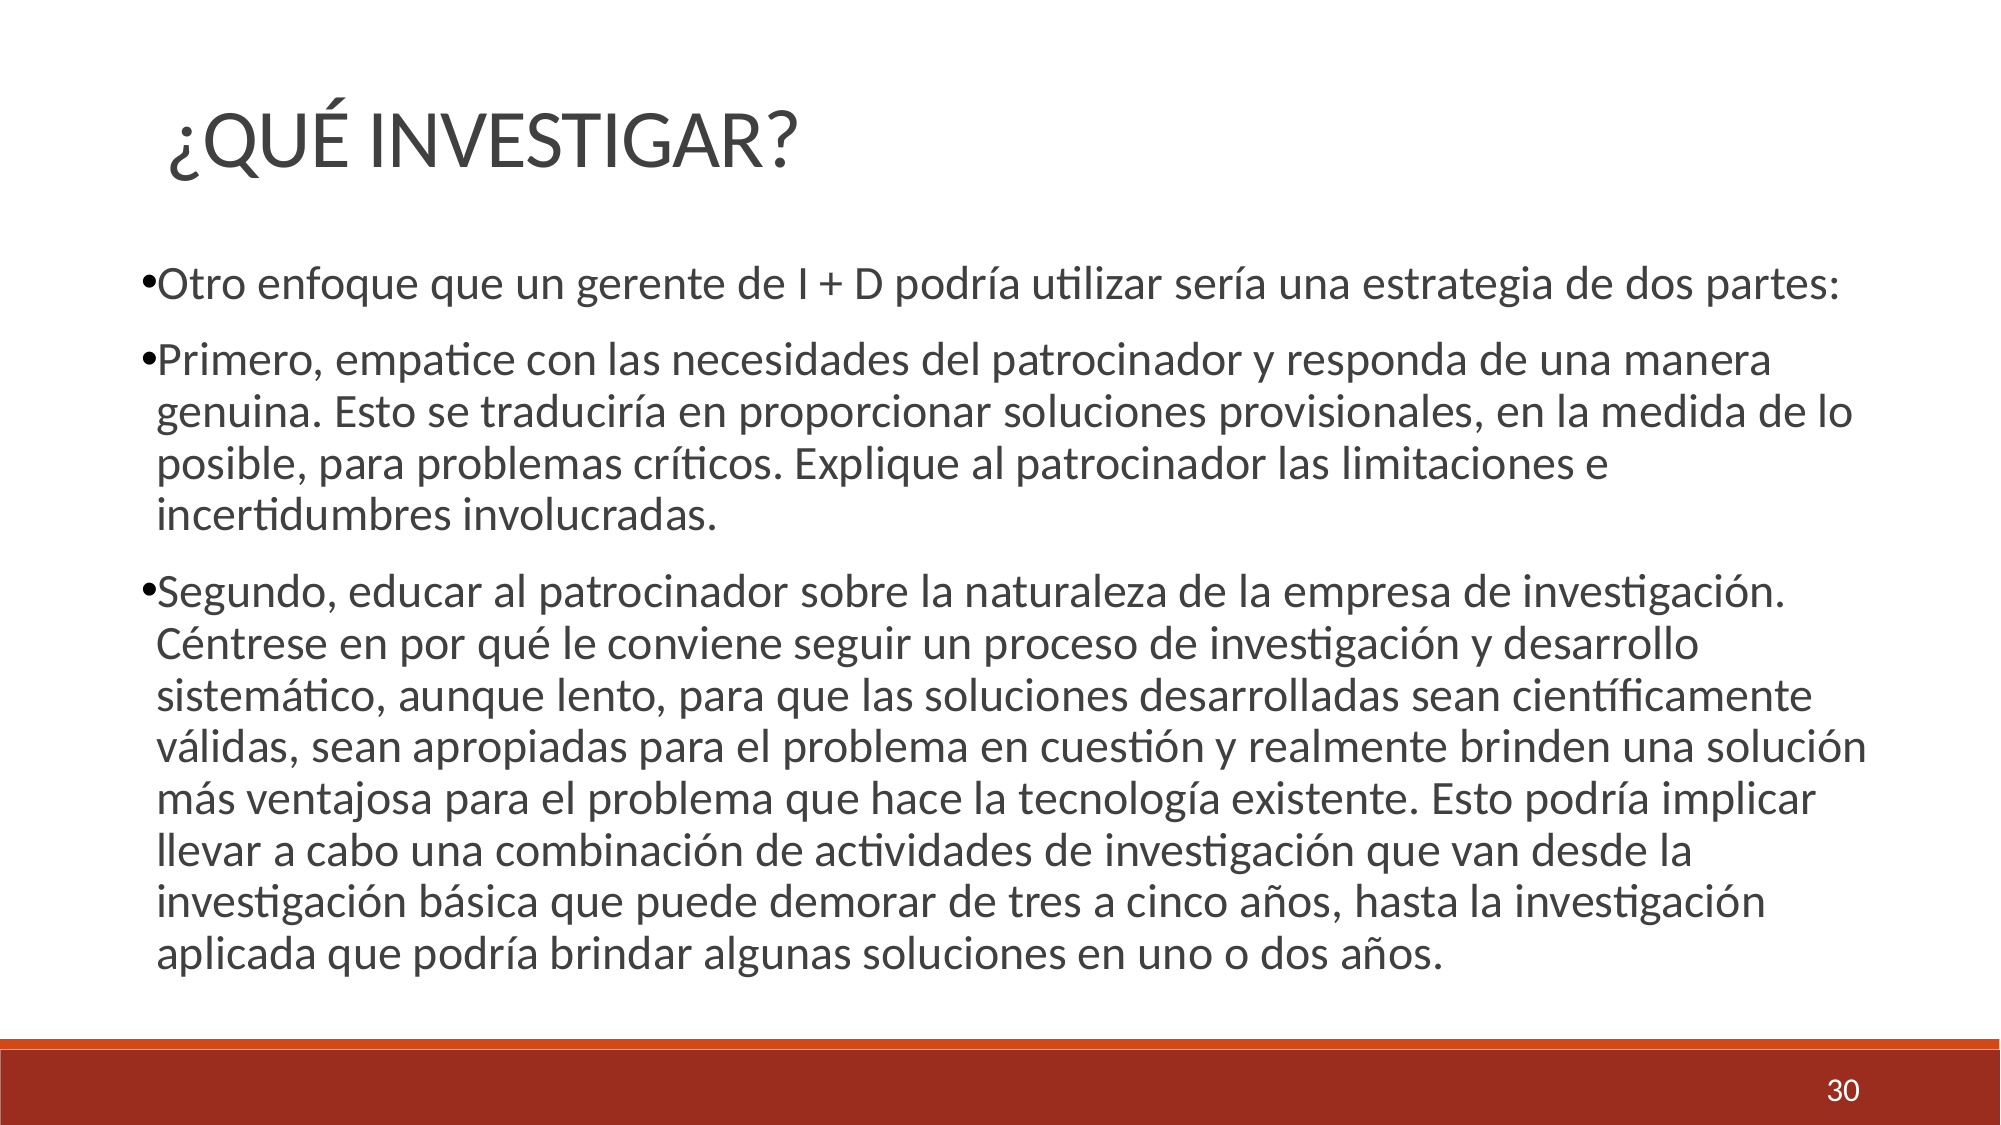

¿QUÉ INVESTIGAR?
Otro enfoque que un gerente de I + D podría utilizar sería una estrategia de dos partes:
Primero, empatice con las necesidades del patrocinador y responda de una manera genuina. Esto se traduciría en proporcionar soluciones provisionales, en la medida de lo posible, para problemas críticos. Explique al patrocinador las limitaciones e incertidumbres involucradas.
Segundo, educar al patrocinador sobre la naturaleza de la empresa de investigación. Céntrese en por qué le conviene seguir un proceso de investigación y desarrollo sistemático, aunque lento, para que las soluciones desarrolladas sean científicamente válidas, sean apropiadas para el problema en cuestión y realmente brinden una solución más ventajosa para el problema que hace la tecnología existente. Esto podría implicar llevar a cabo una combinación de actividades de investigación que van desde la investigación básica que puede demorar de tres a cinco años, hasta la investigación aplicada que podría brindar algunas soluciones en uno o dos años.
30